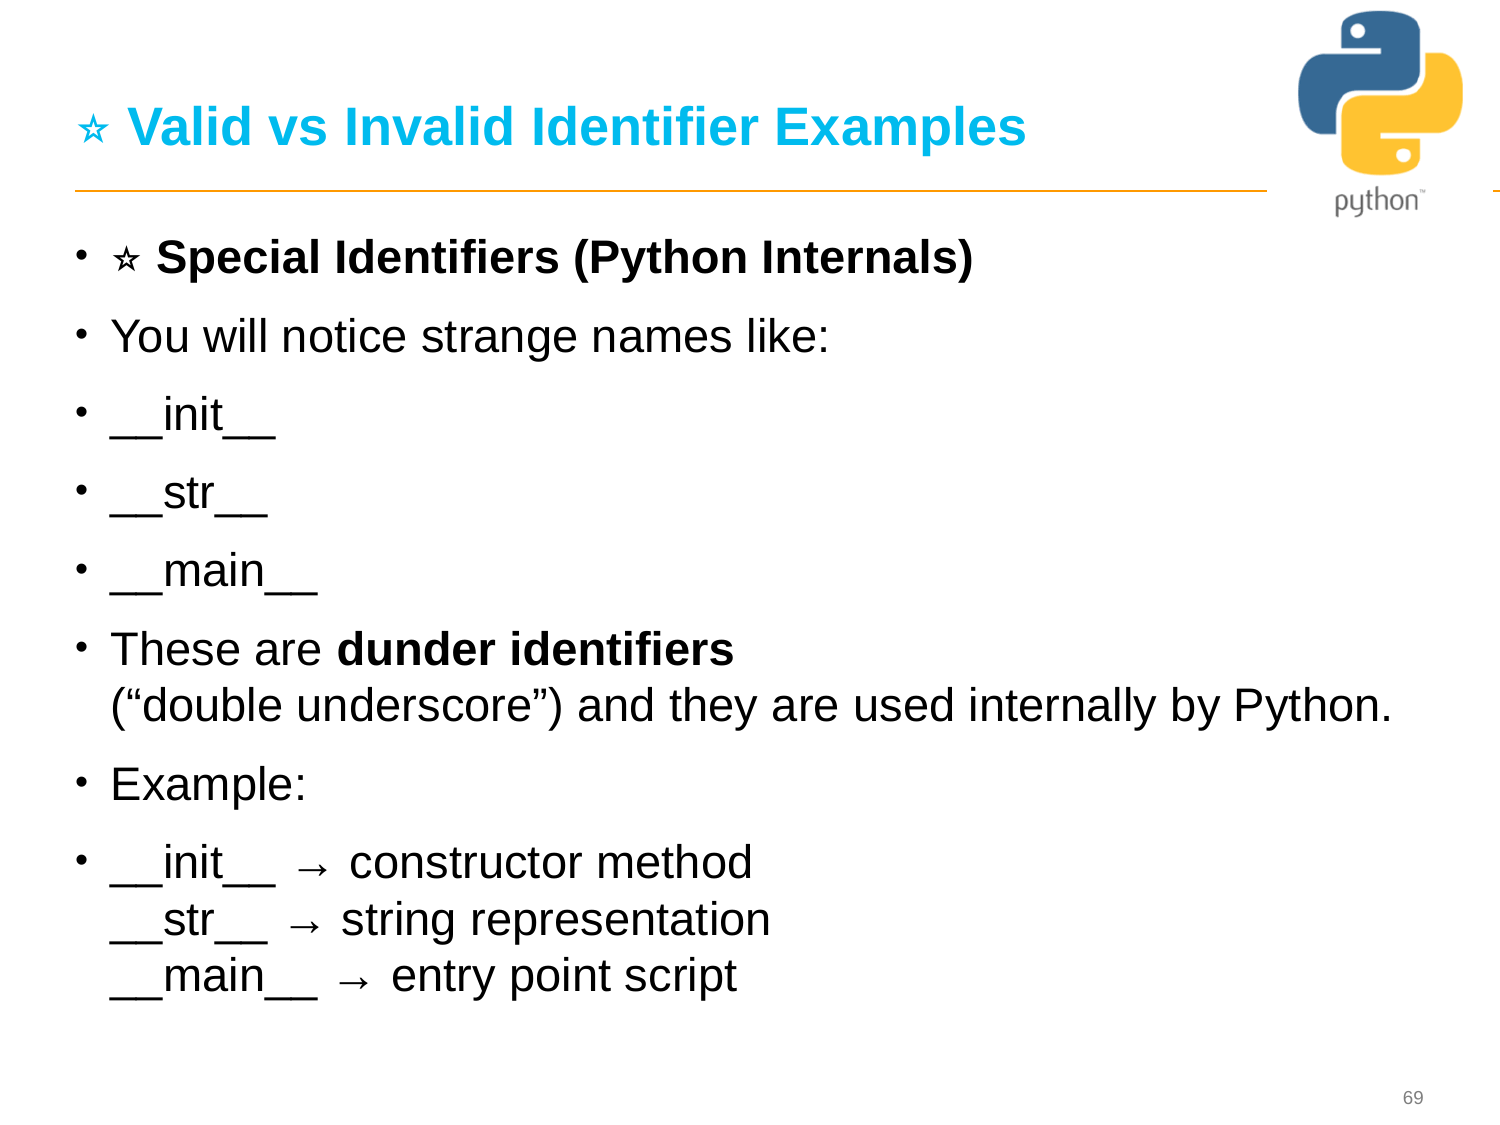

# ⭐ Valid vs Invalid Identifier Examples
⭐ Special Identifiers (Python Internals)
You will notice strange names like:
__init__
__str__
__main__
These are dunder identifiers
(“double underscore”) and they are used internally by Python.
Example:
__init__ → constructor method
__str__ → string representation
__main__ → entry point script